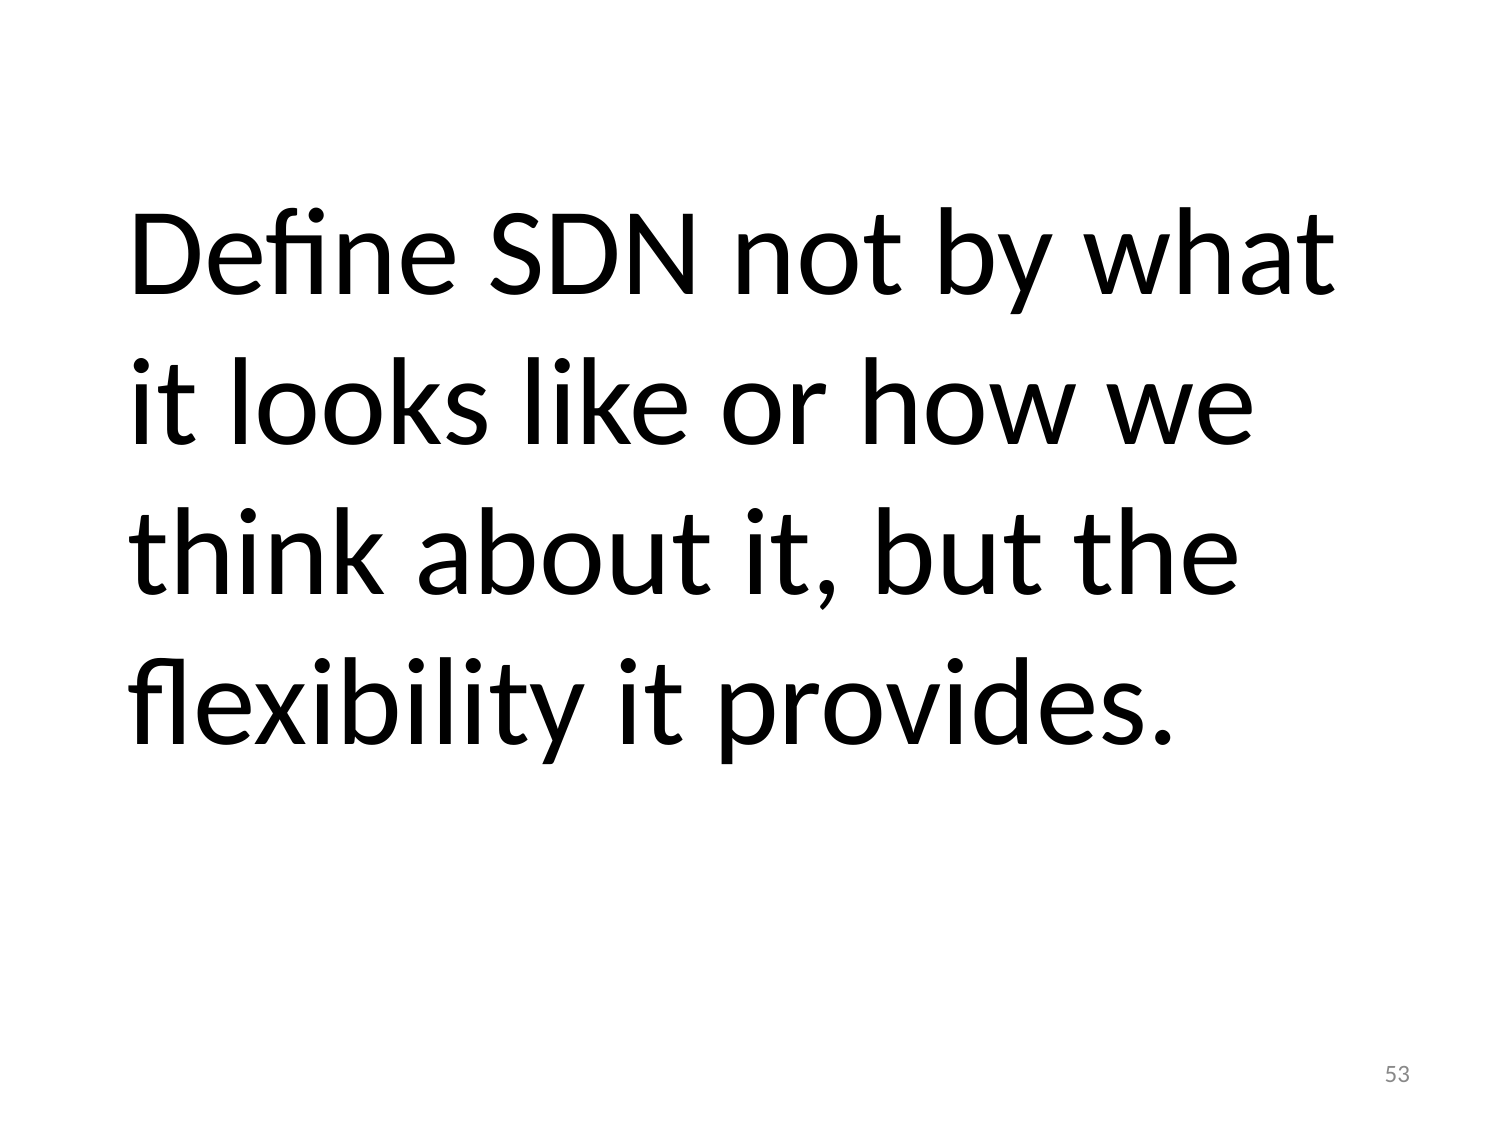

# Define SDN not by what it looks like or how we think about it, but the flexibility it provides.
53